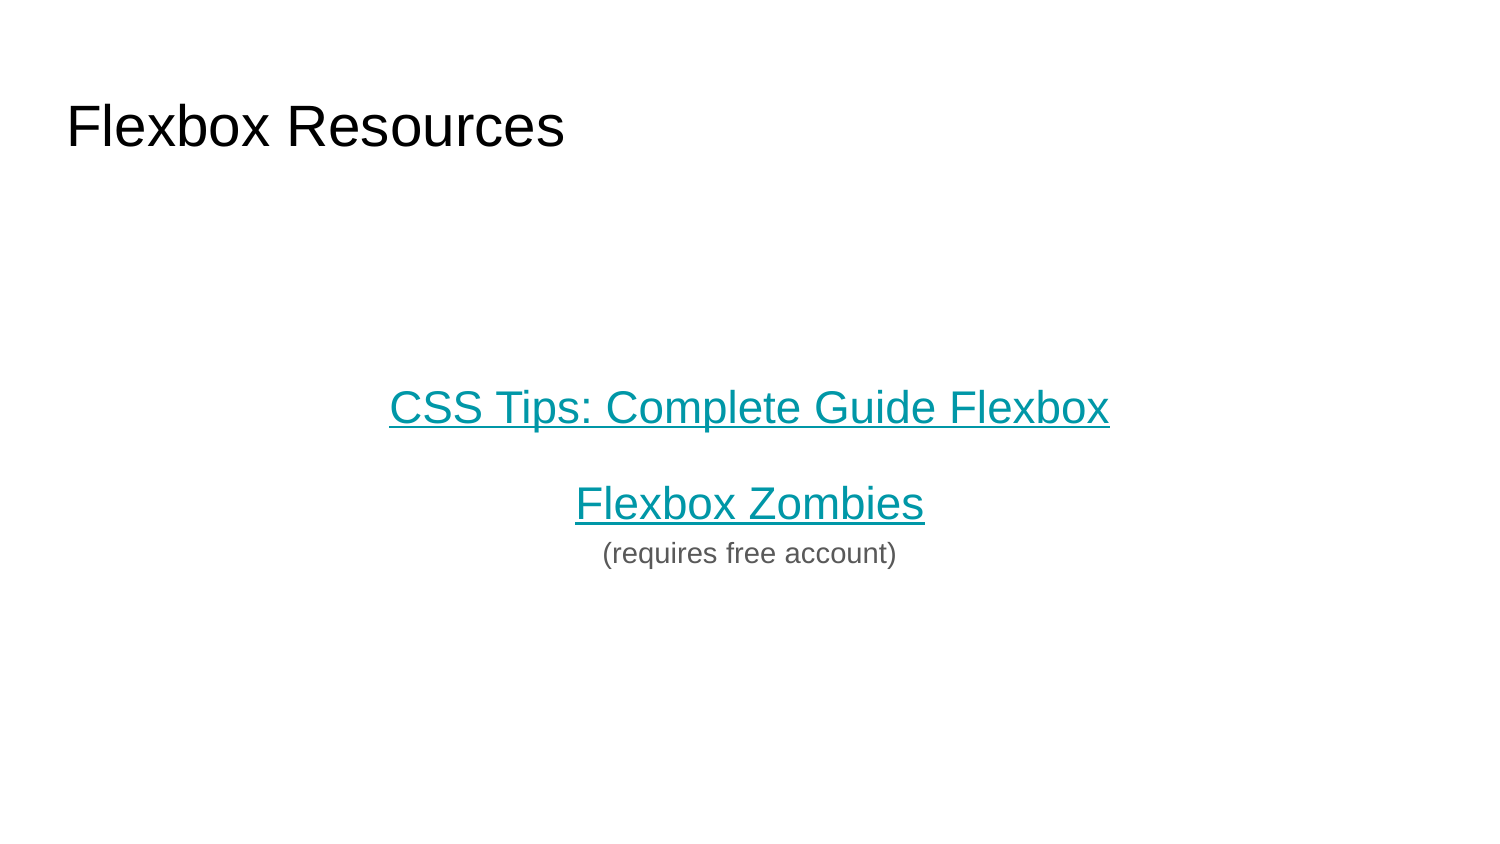

# Flexbox Resources
CSS Tips: Complete Guide Flexbox
Flexbox Zombies
(requires free account)